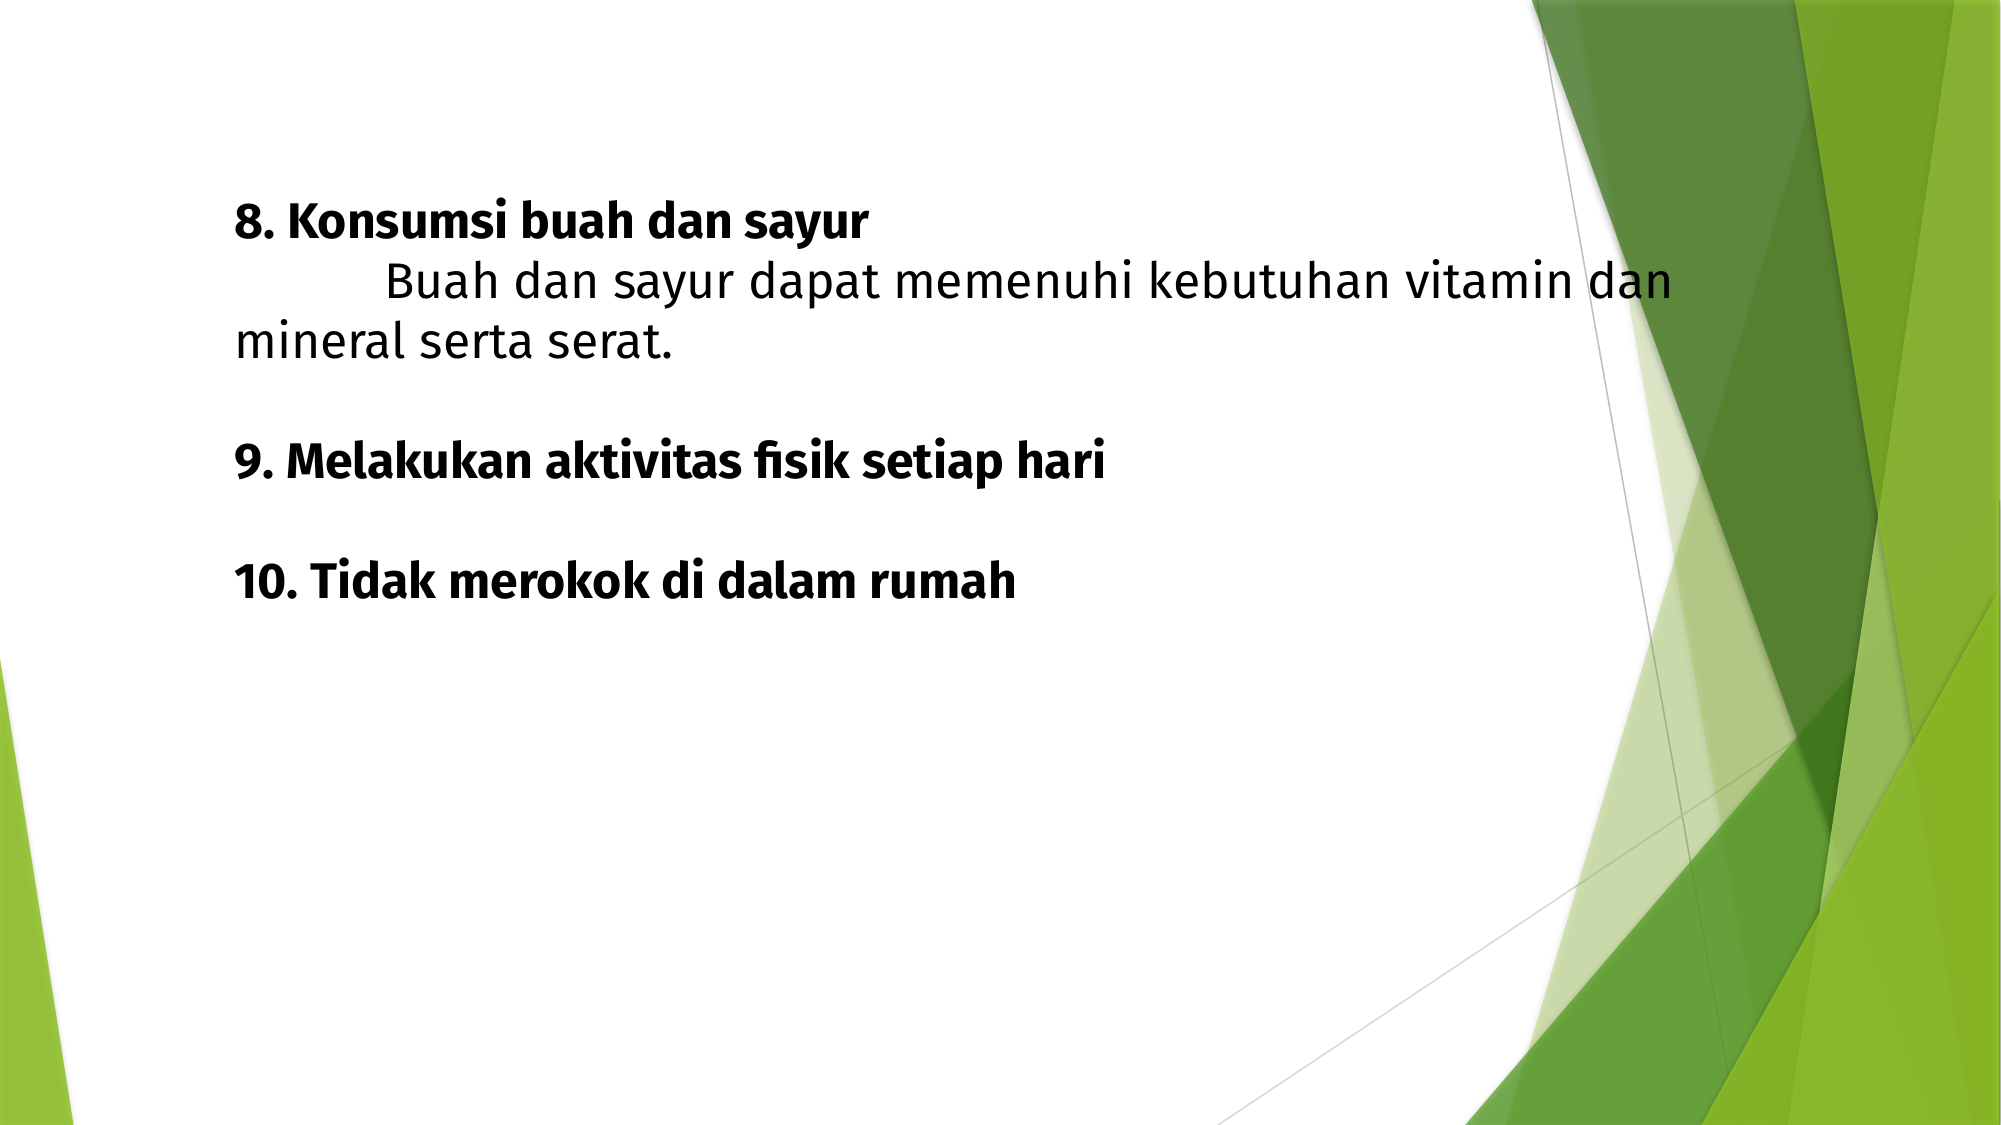

8. Konsumsi buah dan sayur
	Buah dan sayur dapat memenuhi kebutuhan vitamin dan mineral serta serat.
9. Melakukan aktivitas fisik setiap hari
10. Tidak merokok di dalam rumah